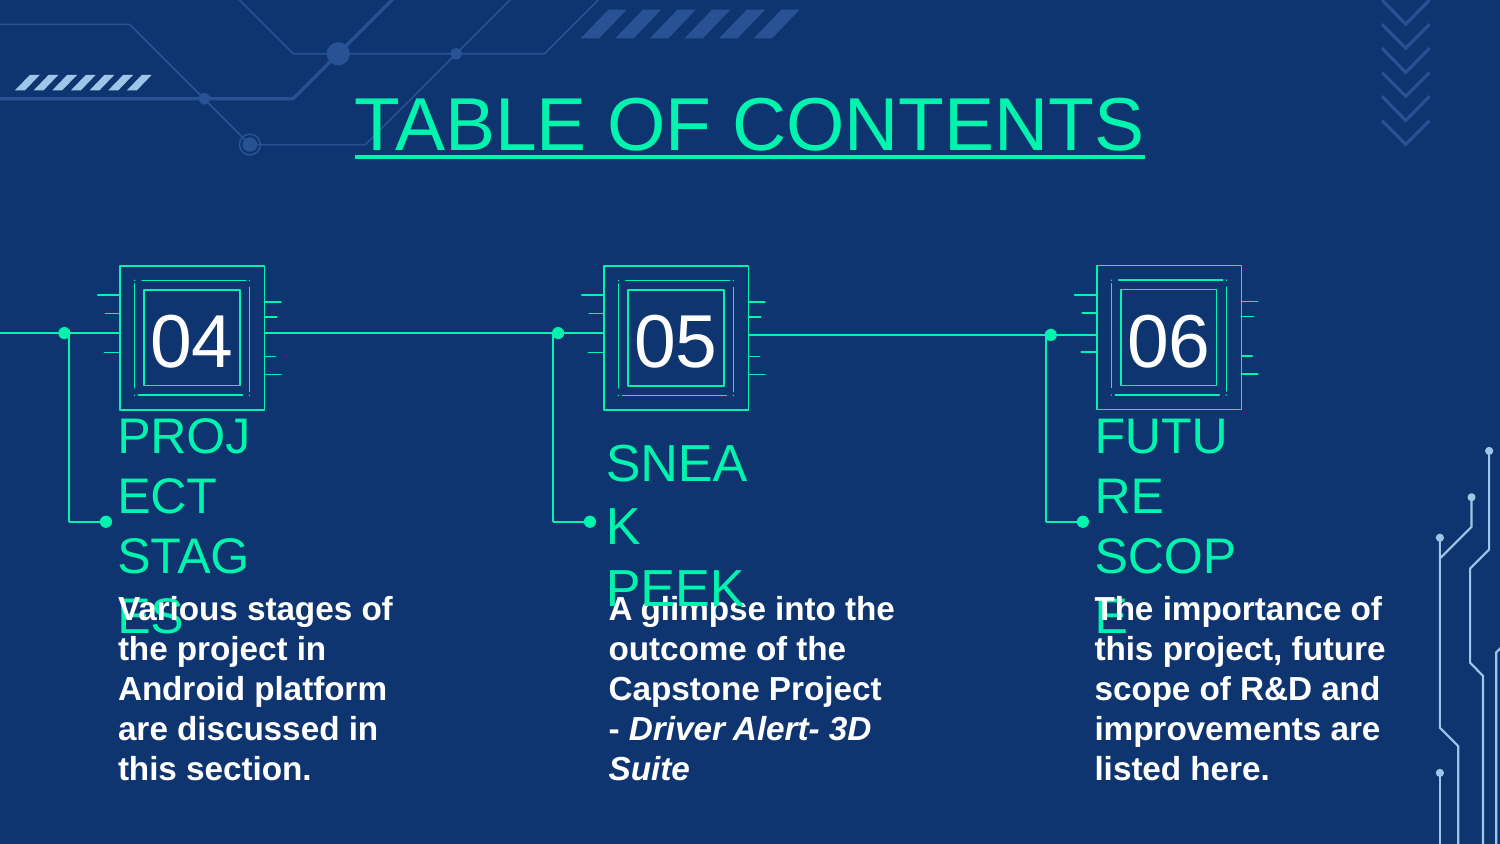

# TABLE OF CONTENTS
04
05
06
PROJECT STAGES
SNEAK PEEK
FUTURE SCOPE
Various stages of the project in Android platform are discussed in this section.
A glimpse into the outcome of the Capstone Project - Driver Alert- 3D Suite
The importance of this project, future scope of R&D and improvements are listed here.